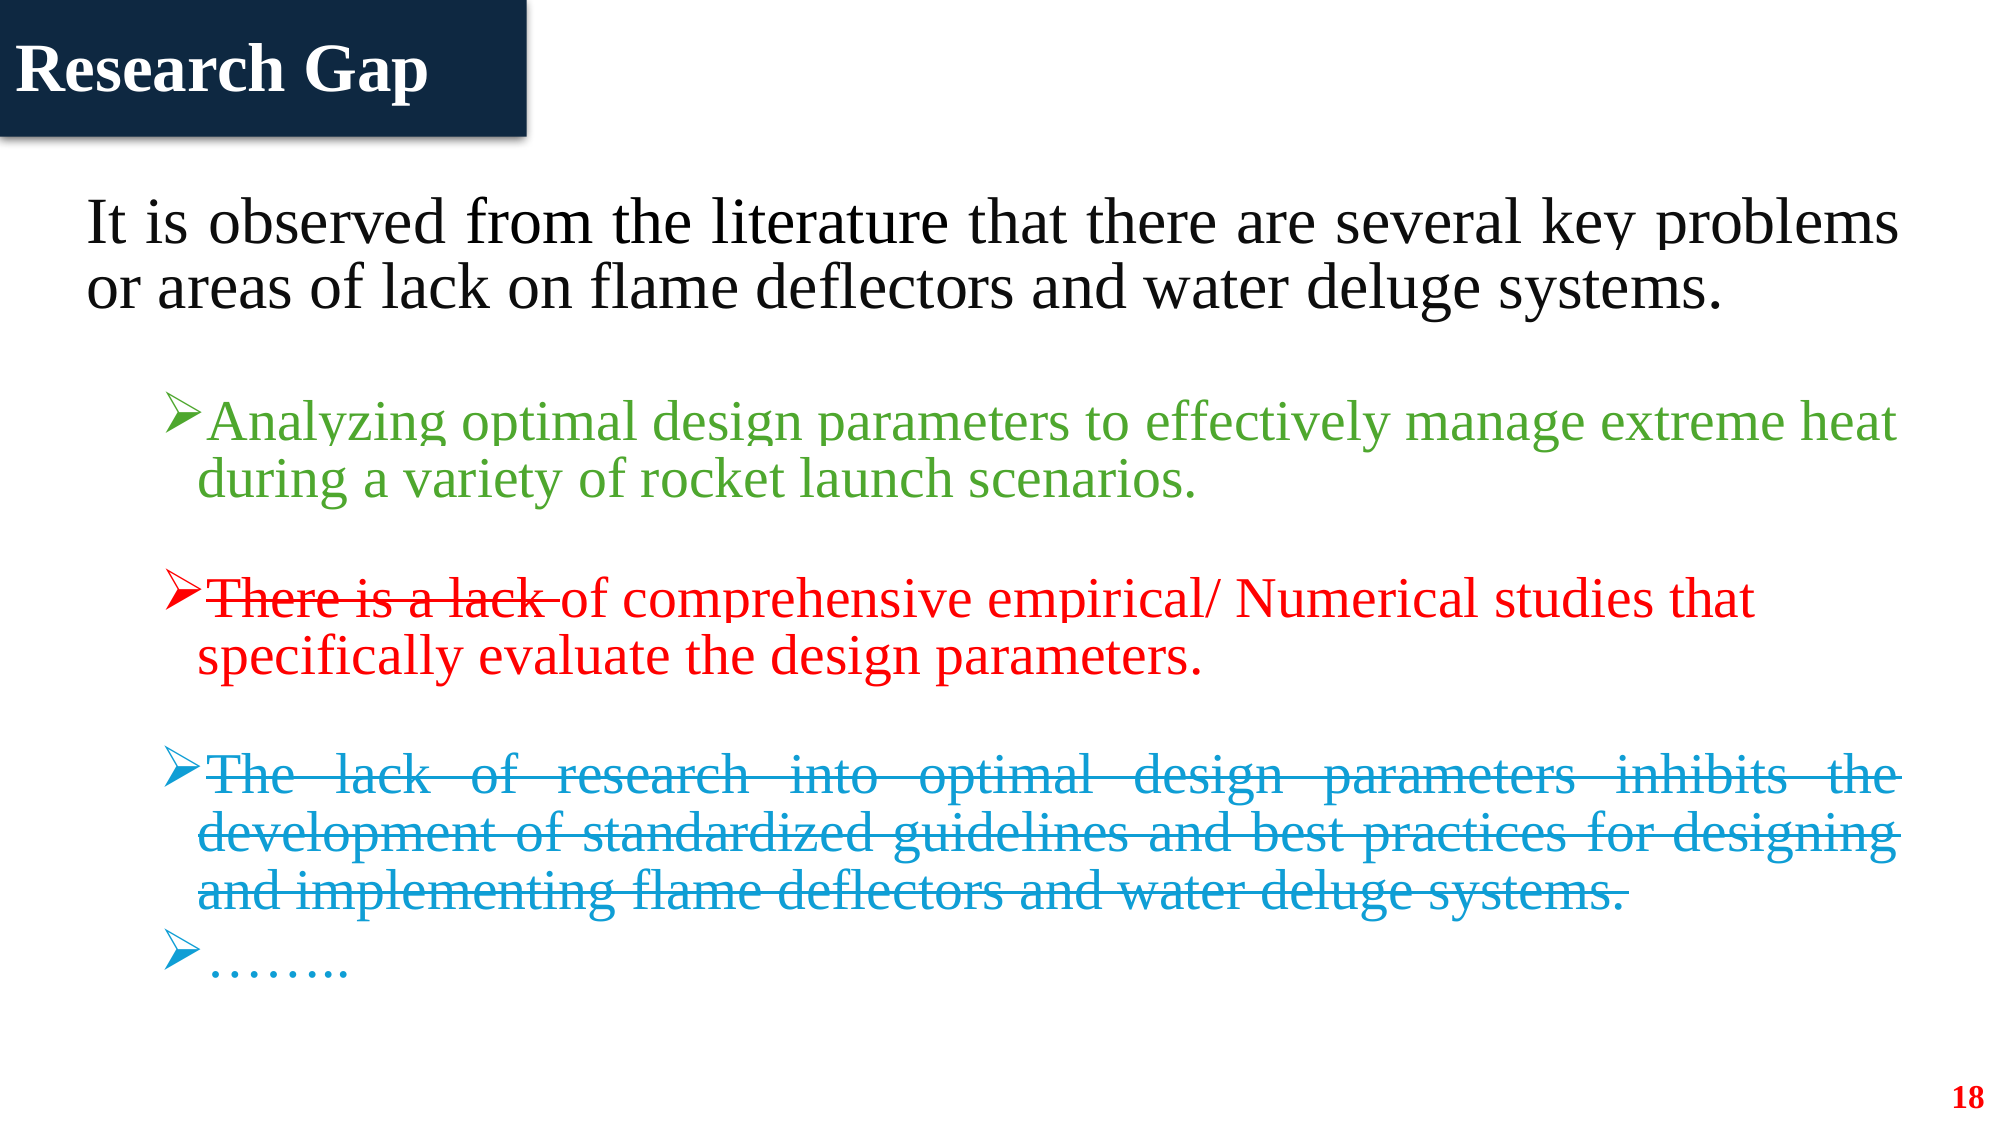

Research Gap
It is observed from the literature that there are several key problems or areas of lack on flame deflectors and water deluge systems.

Analyzing optimal design parameters to effectively manage extreme heat during a variety of rocket launch scenarios.

There is a lack of comprehensive empirical/ Numerical studies that specifically evaluate the design parameters.

The lack of research into optimal design parameters inhibits the development of standardized guidelines and best practices for designing and implementing flame deflectors and water deluge systems.
……..
18